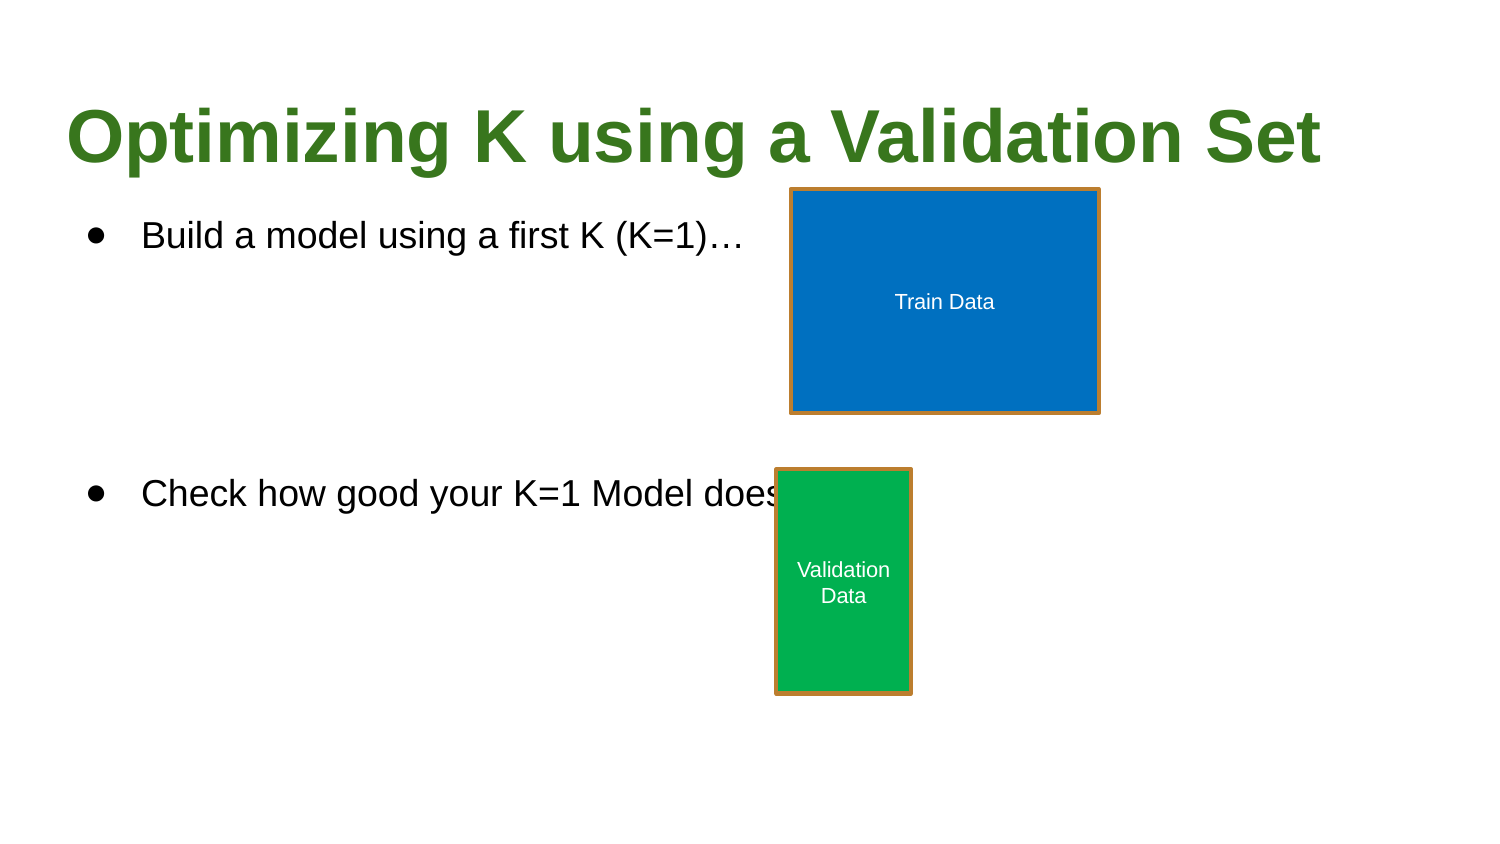

# Optimizing K using a Validation Set
Build a model using a first K (K=1)…

Check how good your K=1 Model does…
Train Data
Validation Data